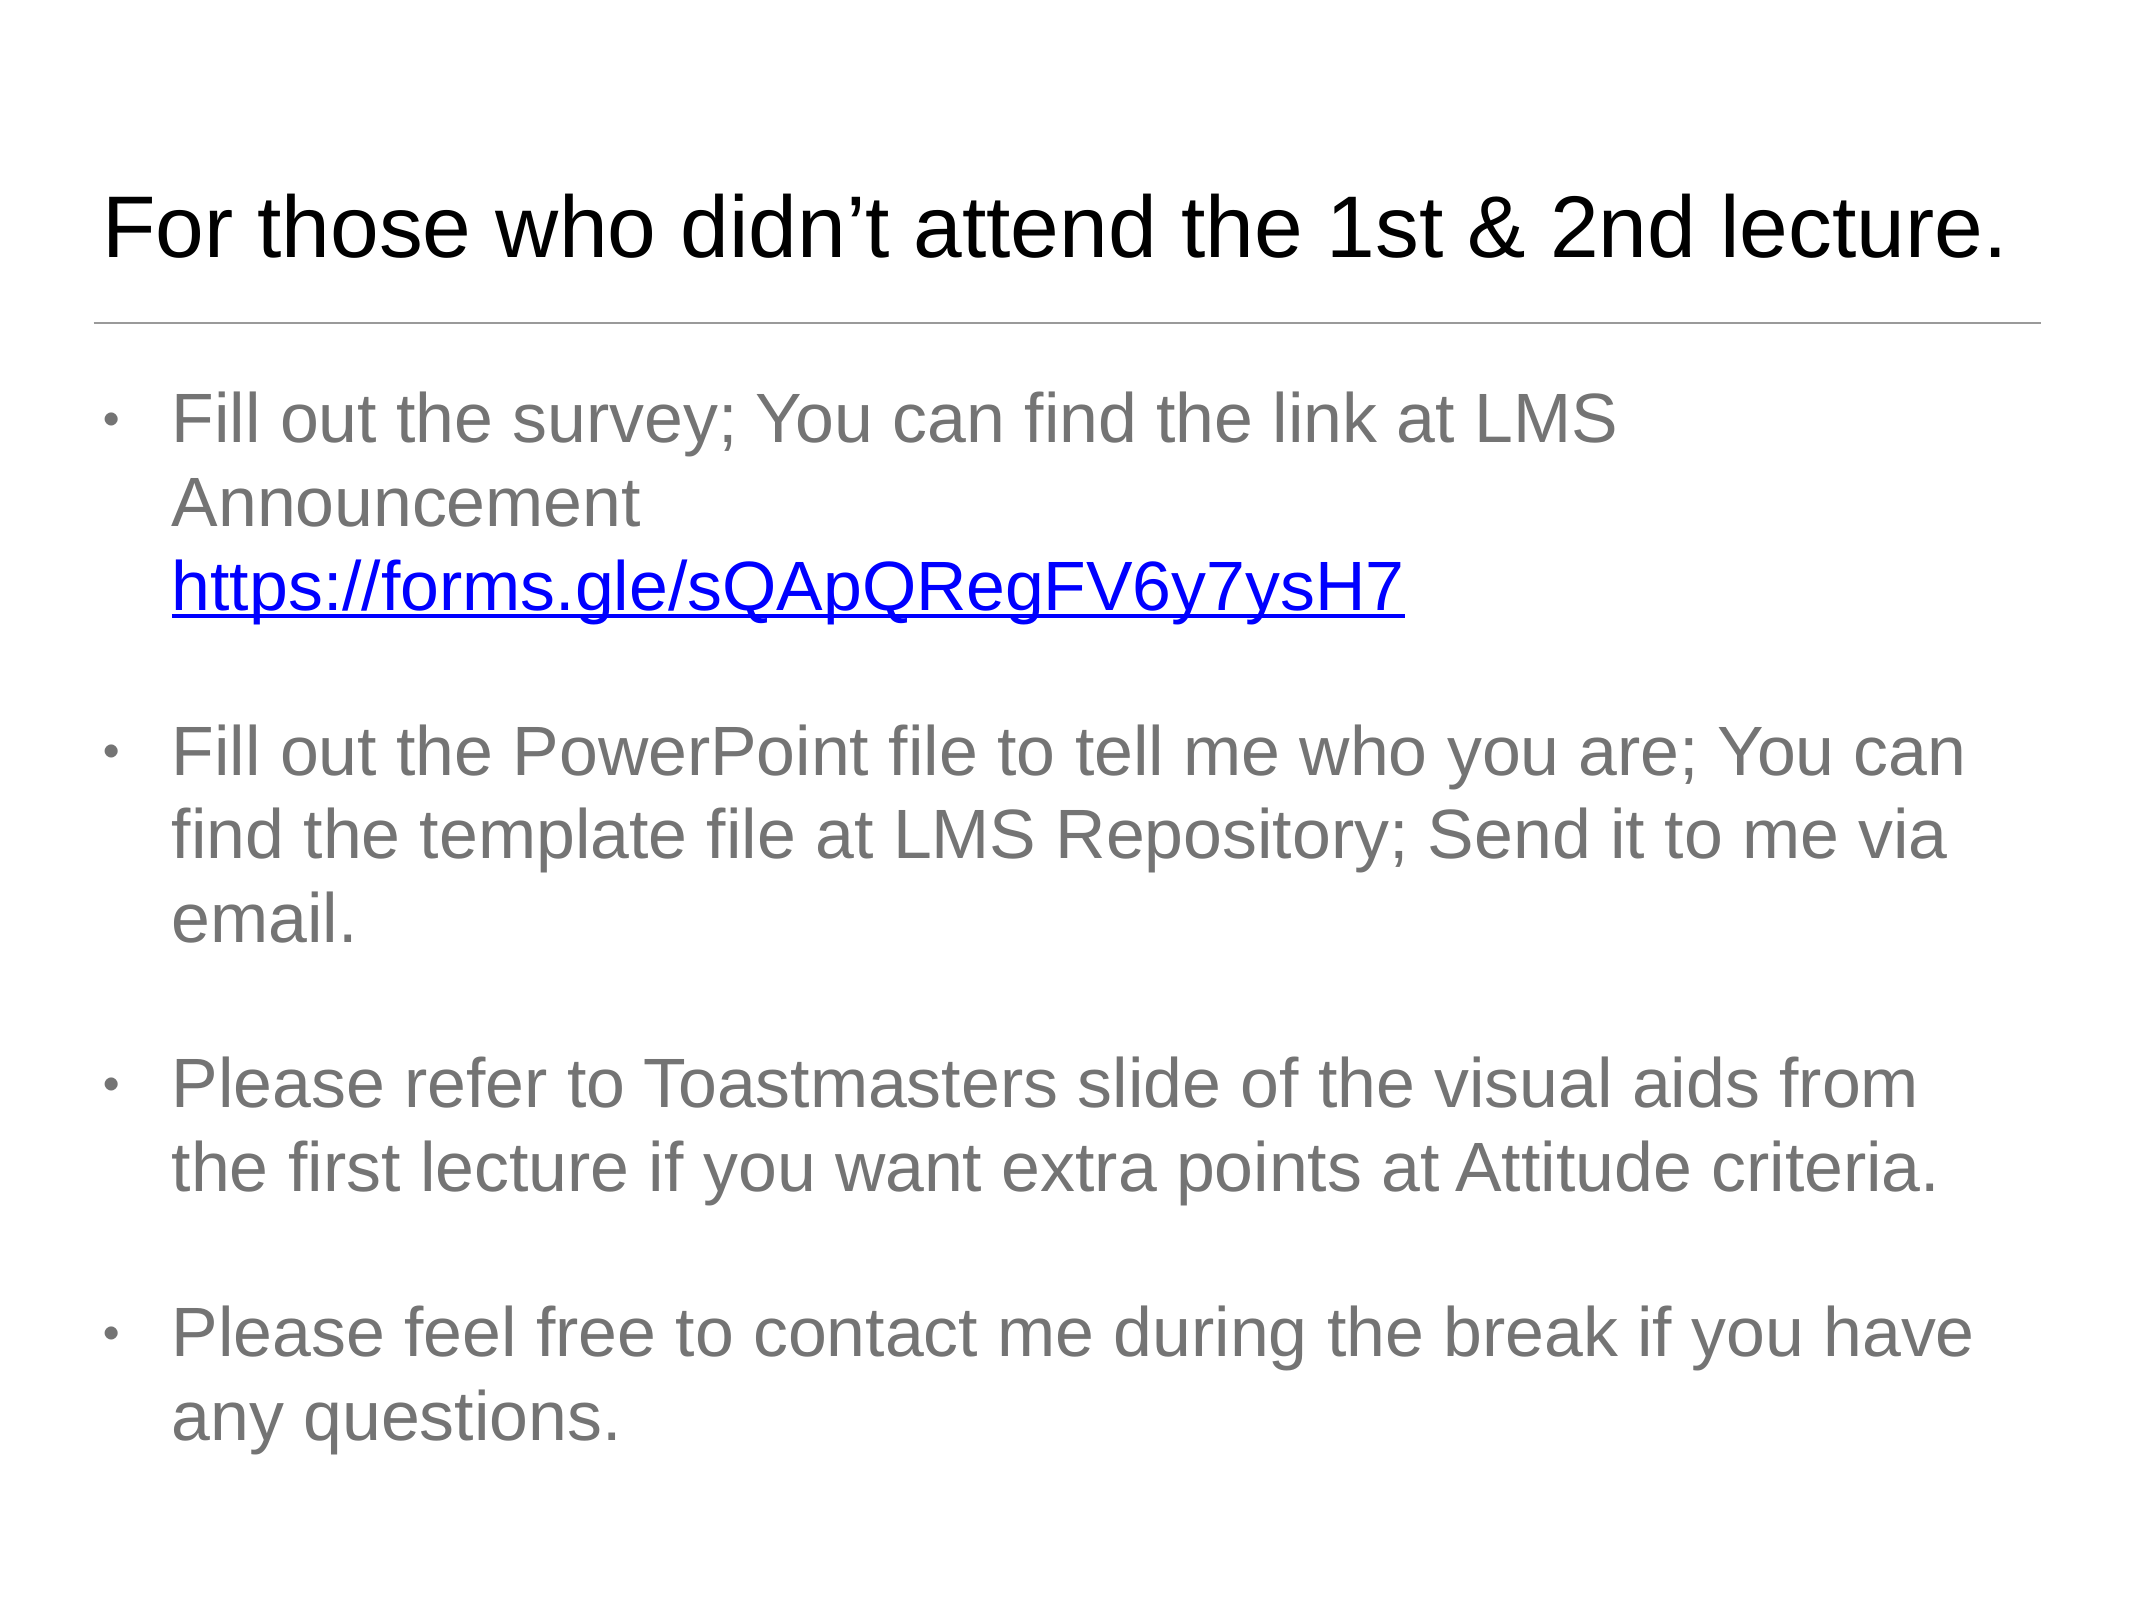

# For those who didn’t attend the 1st & 2nd lecture.
Fill out the survey; You can find the link at LMS Announcement
https://forms.gle/sQApQRegFV6y7ysH7
Fill out the PowerPoint file to tell me who you are; You can find the template file at LMS Repository; Send it to me via email.
Please refer to Toastmasters slide of the visual aids from the first lecture if you want extra points at Attitude criteria.
Please feel free to contact me during the break if you have any questions.